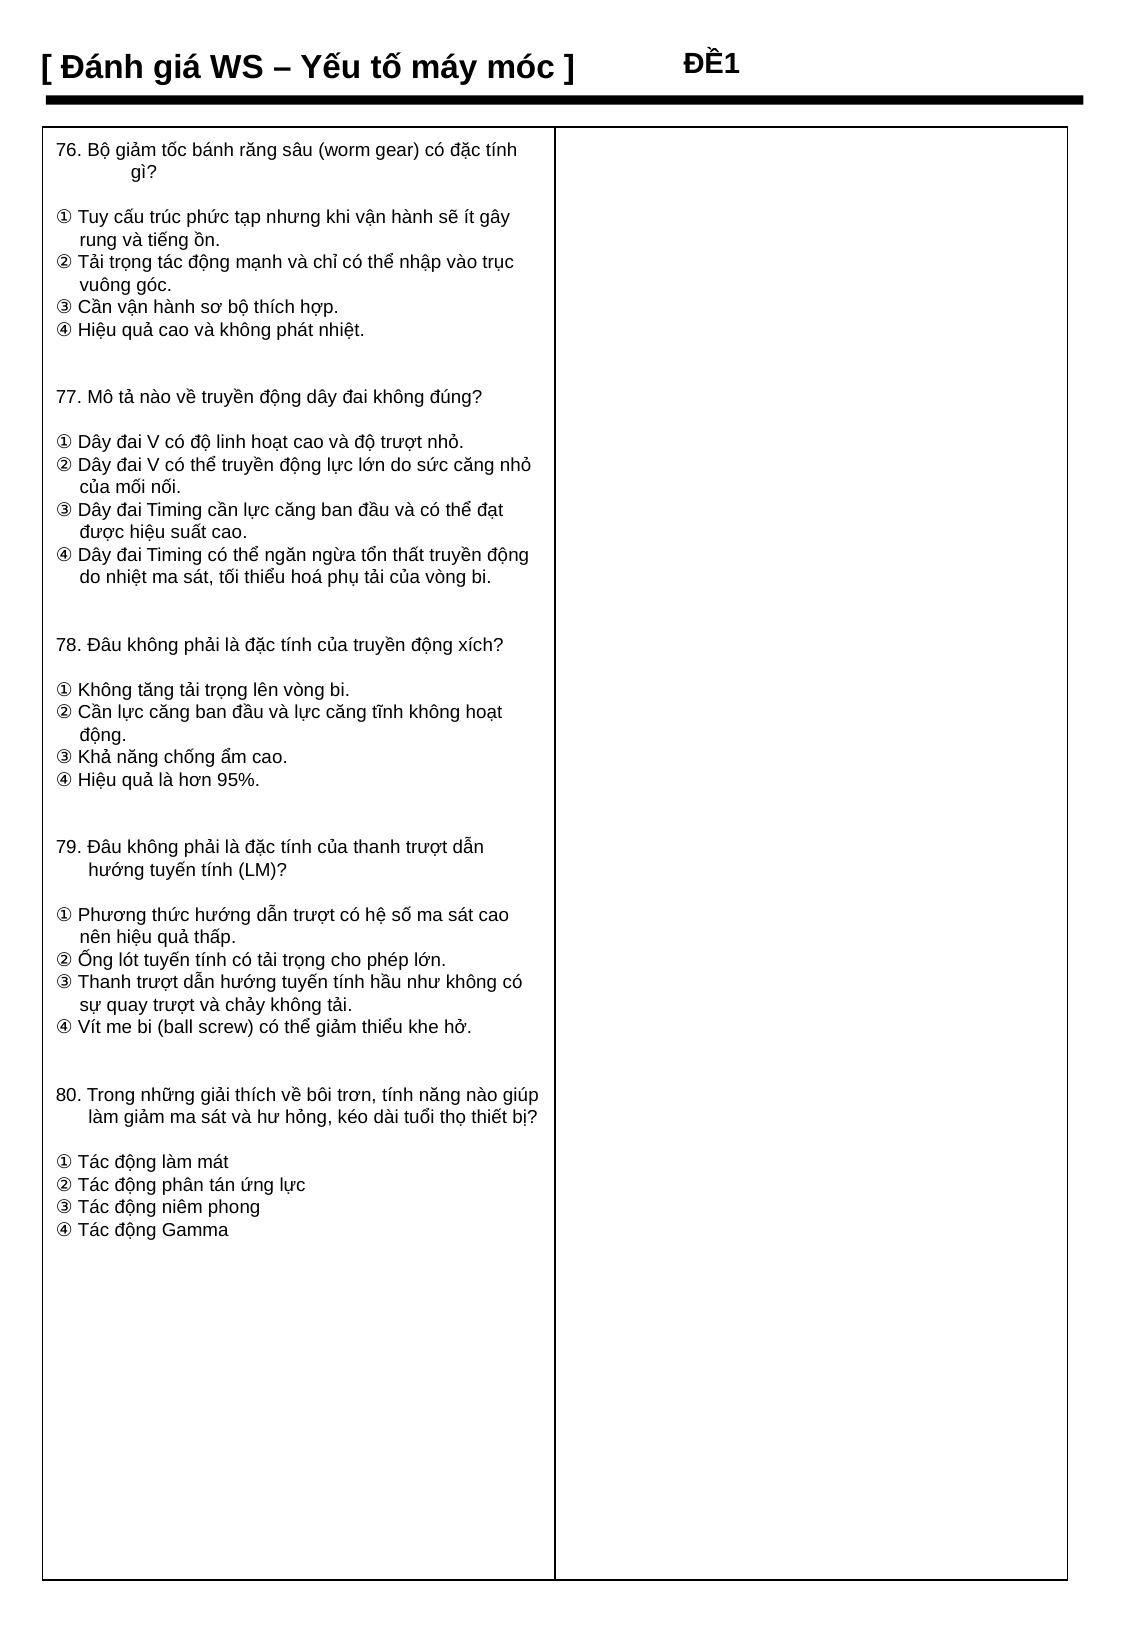

[ Đánh giá WS – Yếu tố máy móc ]
ĐỀ1

76. Bộ giảm tốc bánh răng sâu (worm gear) có đặc tính gì?

① Tuy cấu trúc phức tạp nhưng khi vận hành sẽ ít gây rung và tiếng ồn.
② Tải trọng tác động mạnh và chỉ có thể nhập vào trục vuông góc.
③ Cần vận hành sơ bộ thích hợp.
④ Hiệu quả cao và không phát nhiệt.

77. Mô tả nào về truyền động dây đai không đúng?

① Dây đai V có độ linh hoạt cao và độ trượt nhỏ.
② Dây đai V có thể truyền động lực lớn do sức căng nhỏ của mối nối.
③ Dây đai Timing cần lực căng ban đầu và có thể đạt được hiệu suất cao.
④ Dây đai Timing có thể ngăn ngừa tổn thất truyền động do nhiệt ma sát, tối thiểu hoá phụ tải của vòng bi.

78. Đâu không phải là đặc tính của truyền động xích?

① Không tăng tải trọng lên vòng bi.
② Cần lực căng ban đầu và lực căng tĩnh không hoạt động.
③ Khả năng chống ẩm cao.
④ Hiệu quả là hơn 95%.

79. Đâu không phải là đặc tính của thanh trượt dẫn hướng tuyến tính (LM)?

① Phương thức hướng dẫn trượt có hệ số ma sát cao nên hiệu quả thấp.
② Ống lót tuyến tính có tải trọng cho phép lớn.
③ Thanh trượt dẫn hướng tuyến tính hầu như không có sự quay trượt và chảy không tải.
④ Vít me bi (ball screw) có thể giảm thiểu khe hở.

80. Trong những giải thích về bôi trơn, tính năng nào giúp làm giảm ma sát và hư hỏng, kéo dài tuổi thọ thiết bị?

① Tác động làm mát
② Tác động phân tán ứng lực
③ Tác động niêm phong
④ Tác động Gamma